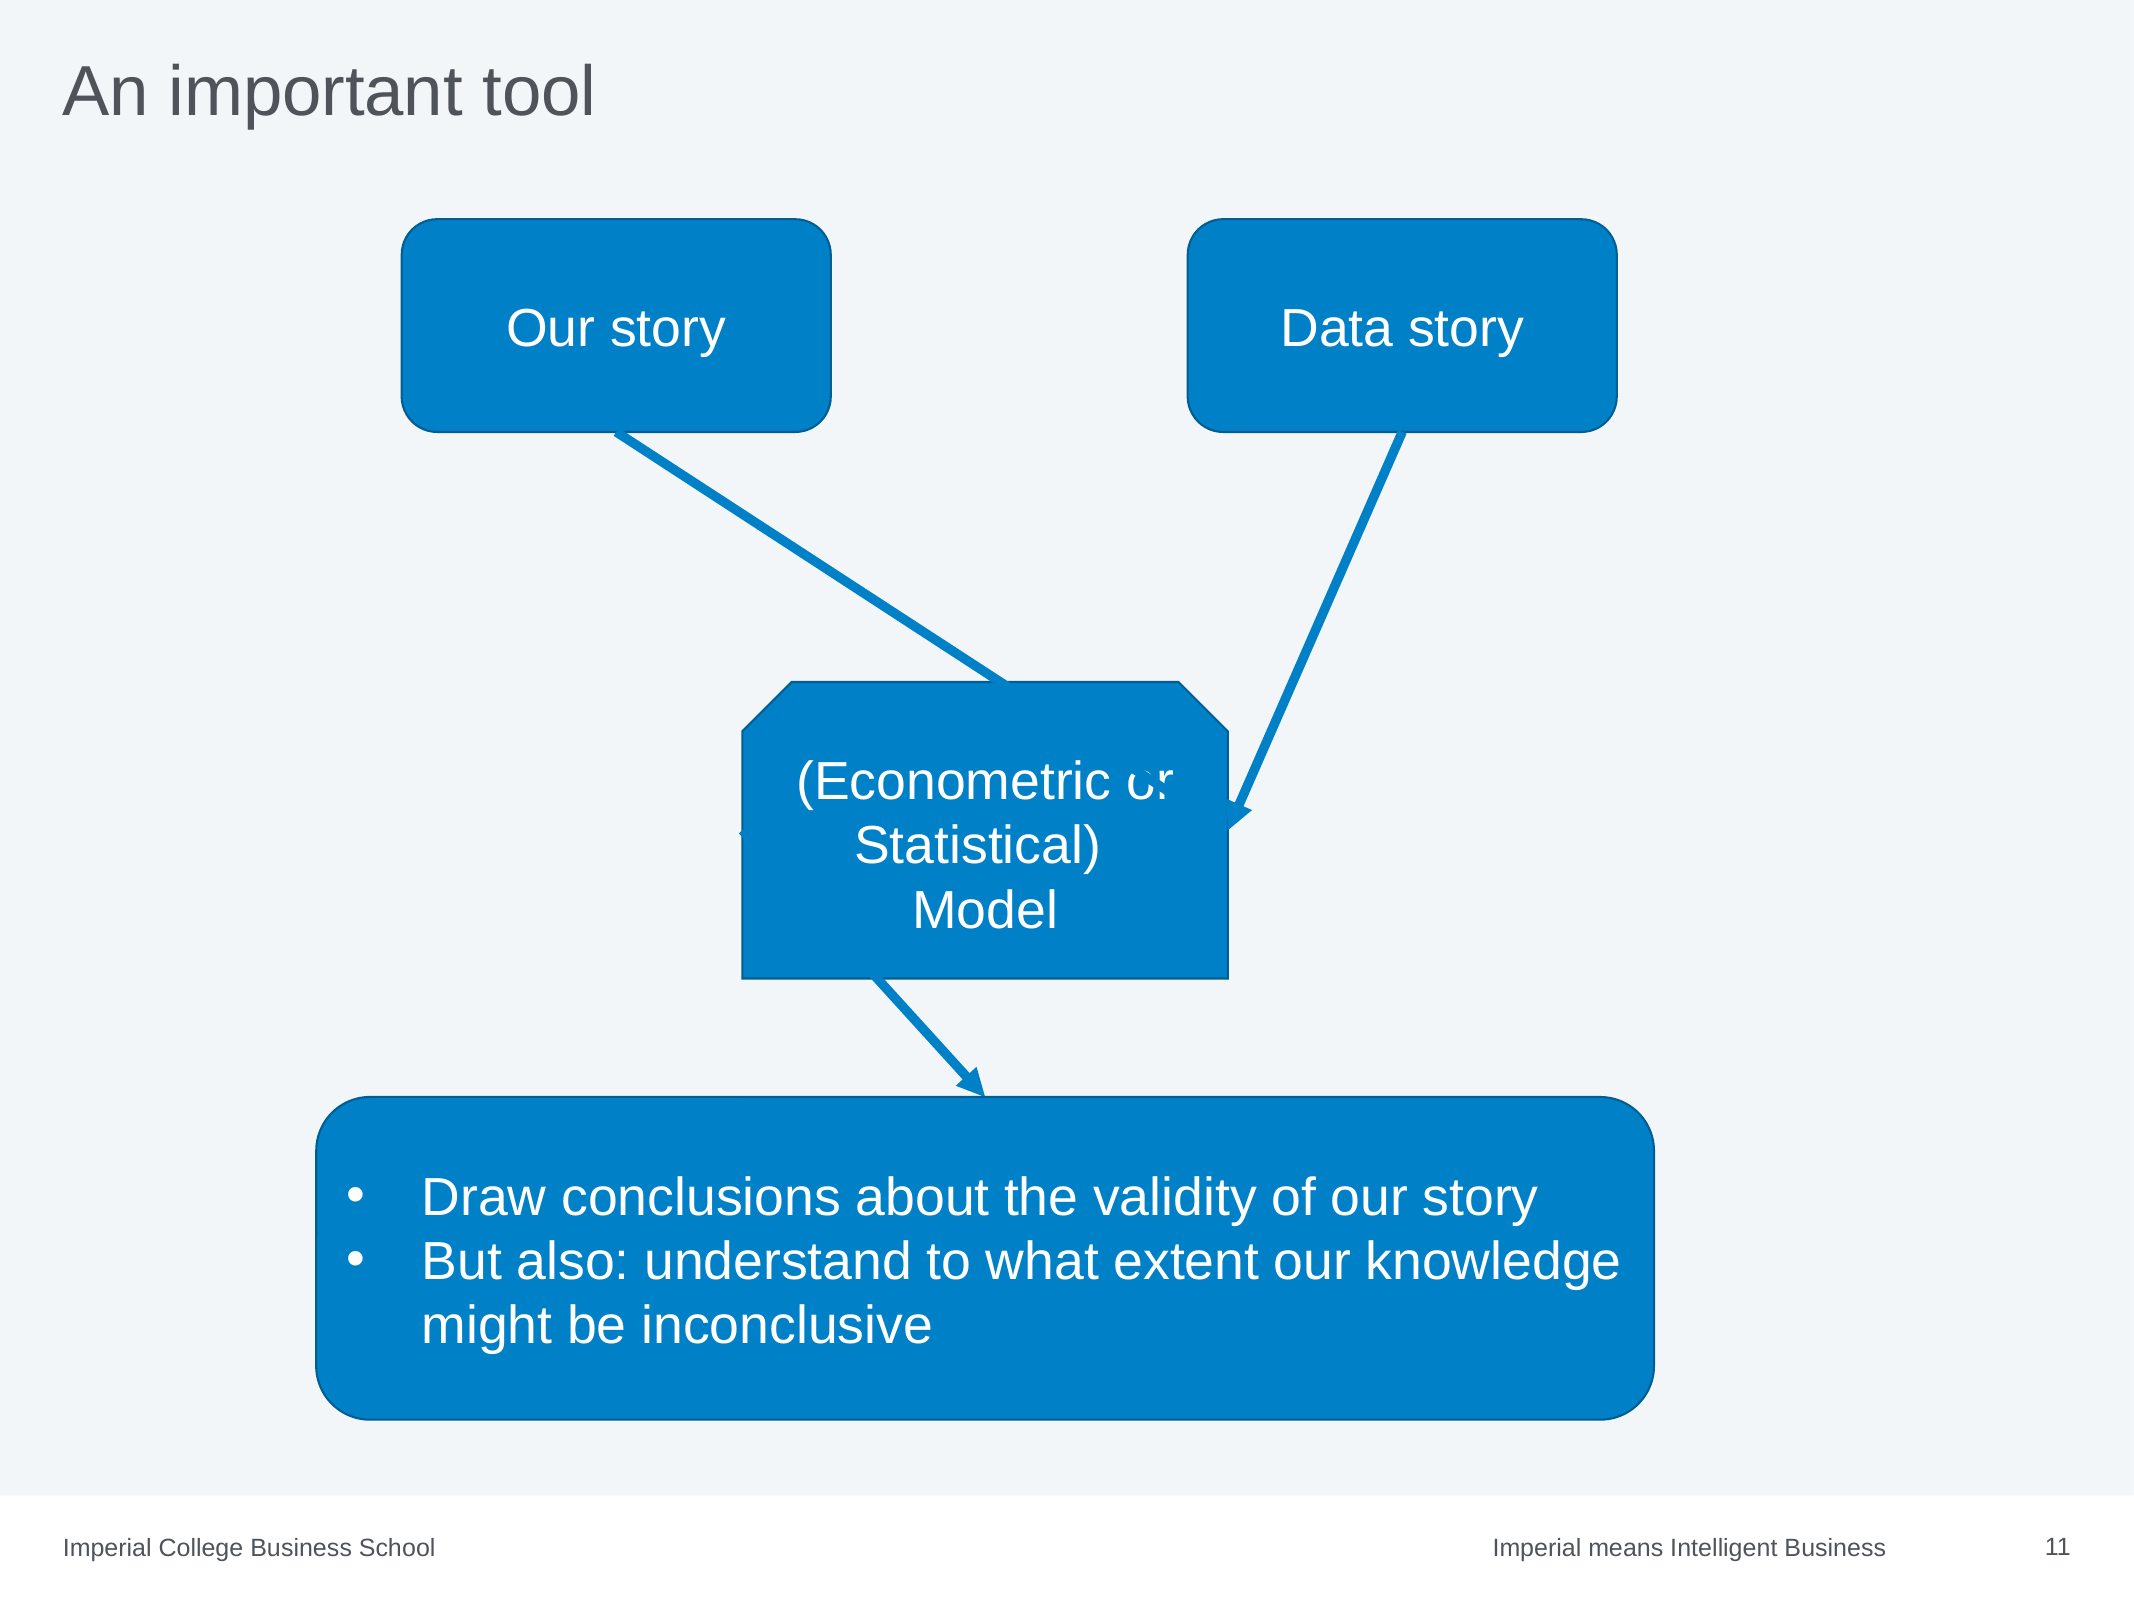

# An important tool
Our story
Data story
(Econometric or Statistical)
Model
Draw conclusions about the validity of our story
But also: understand to what extent our knowledge might be inconclusive